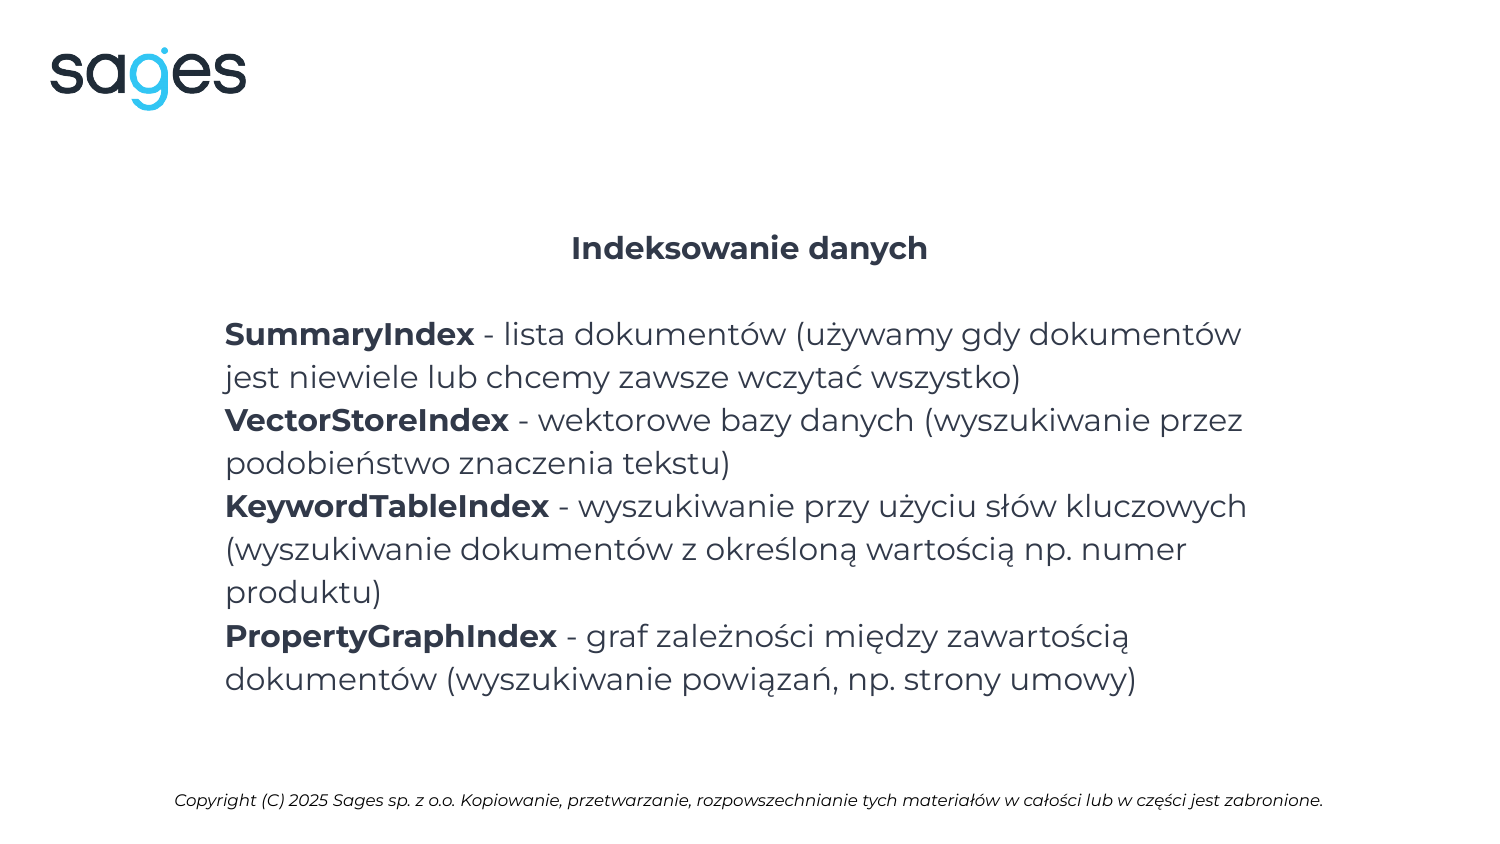

Indeksowanie danych

SummaryIndex - lista dokumentów (używamy gdy dokumentów jest niewiele lub chcemy zawsze wczytać wszystko)
VectorStoreIndex - wektorowe bazy danych (wyszukiwanie przez podobieństwo znaczenia tekstu)
KeywordTableIndex - wyszukiwanie przy użyciu słów kluczowych (wyszukiwanie dokumentów z określoną wartością np. numer produktu)
PropertyGraphIndex - graf zależności między zawartością dokumentów (wyszukiwanie powiązań, np. strony umowy)